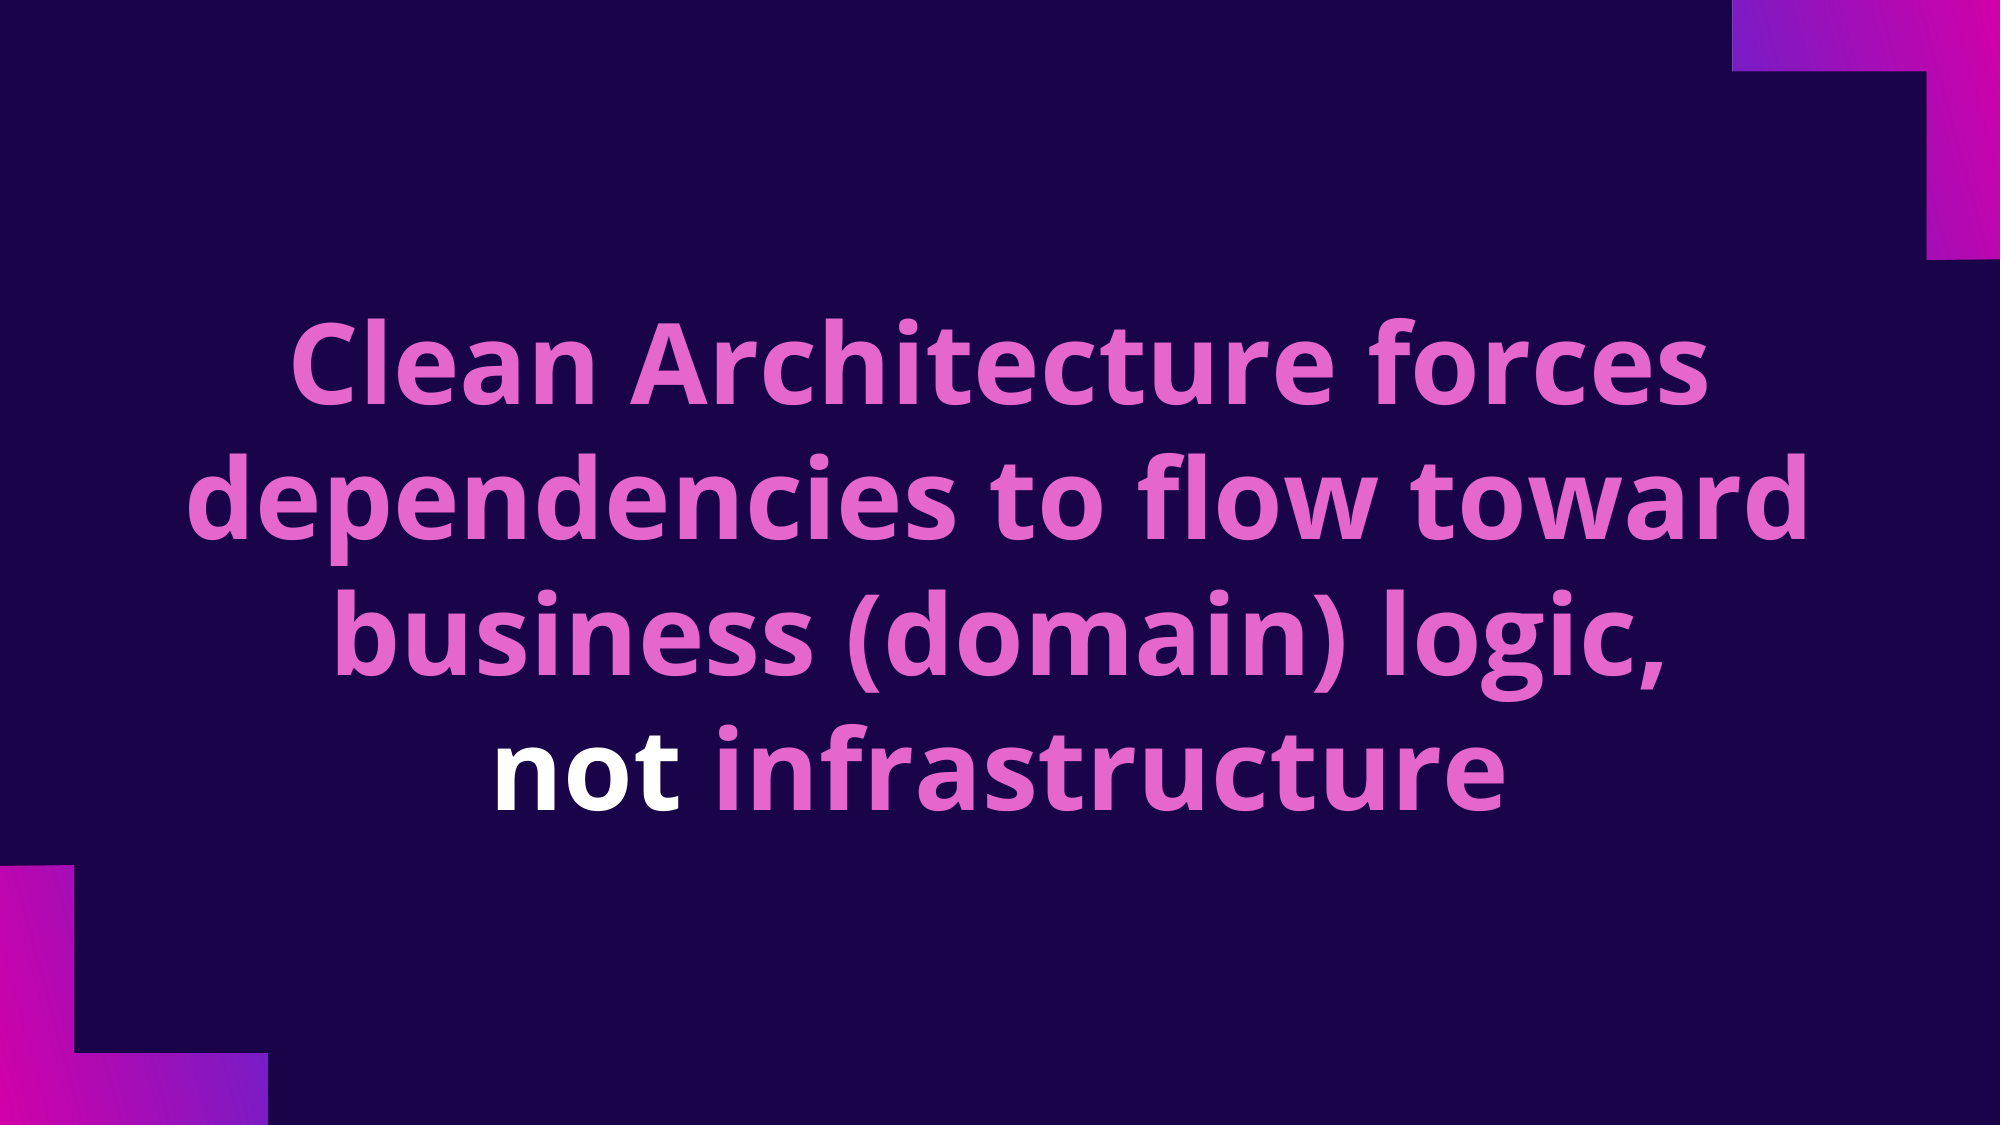

# Clean Architecture forces dependencies to flow toward business (domain) logic, not infrastructure